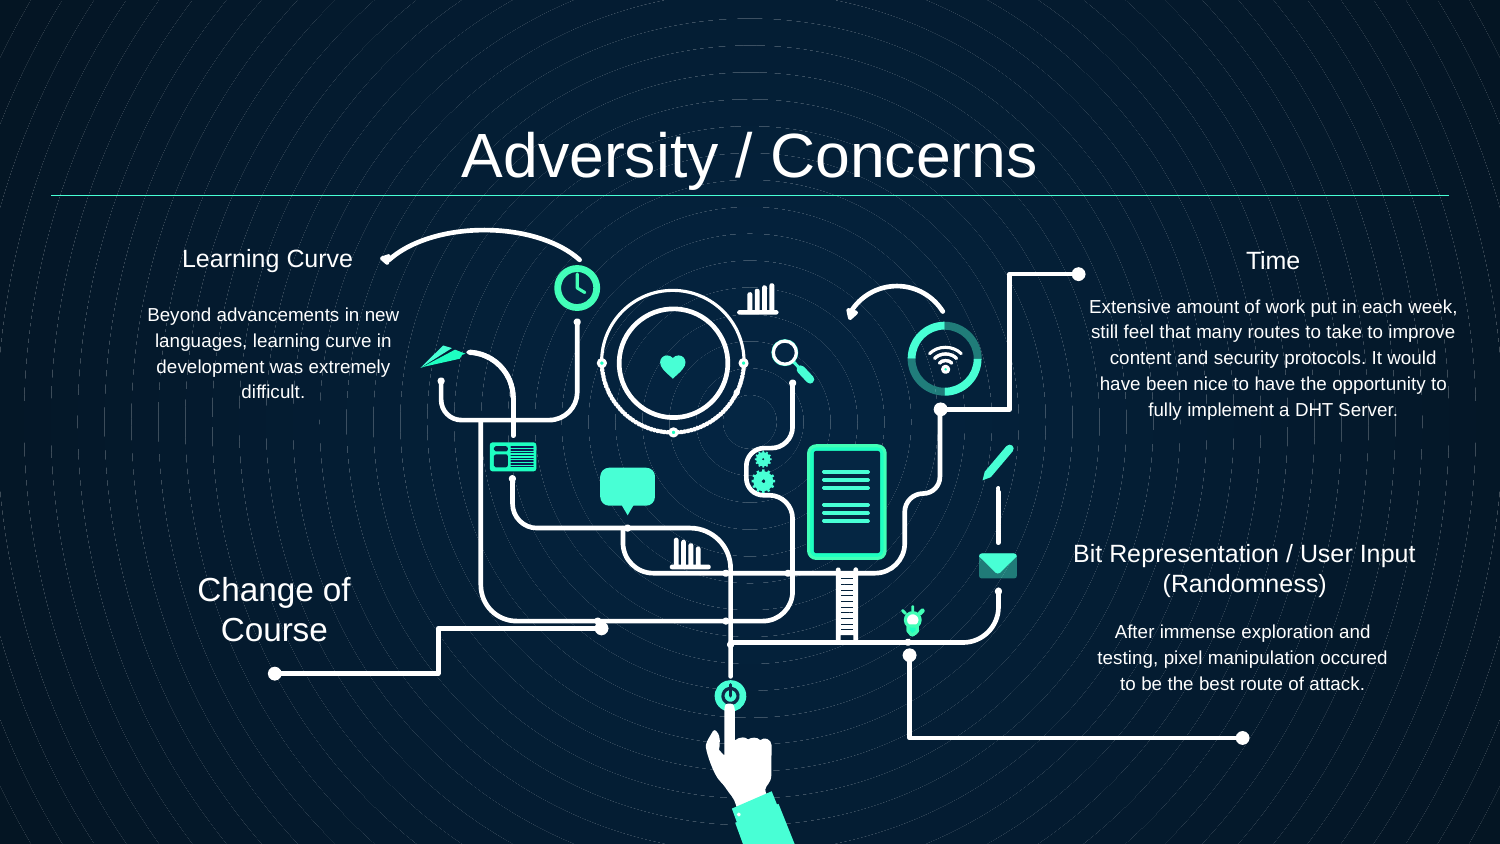

# Adversity / Concerns
Learning Curve
Time

Extensive amount of work put in each week, still feel that many routes to take to improve content and security protocols. It would have been nice to have the opportunity to fully implement a DHT Server.
Beyond advancements in new languages, learning curve in development was extremely difficult.

Bit Representation / User Input (Randomness)

Change of Course

After immense exploration and testing, pixel manipulation occured to be the best route of attack.